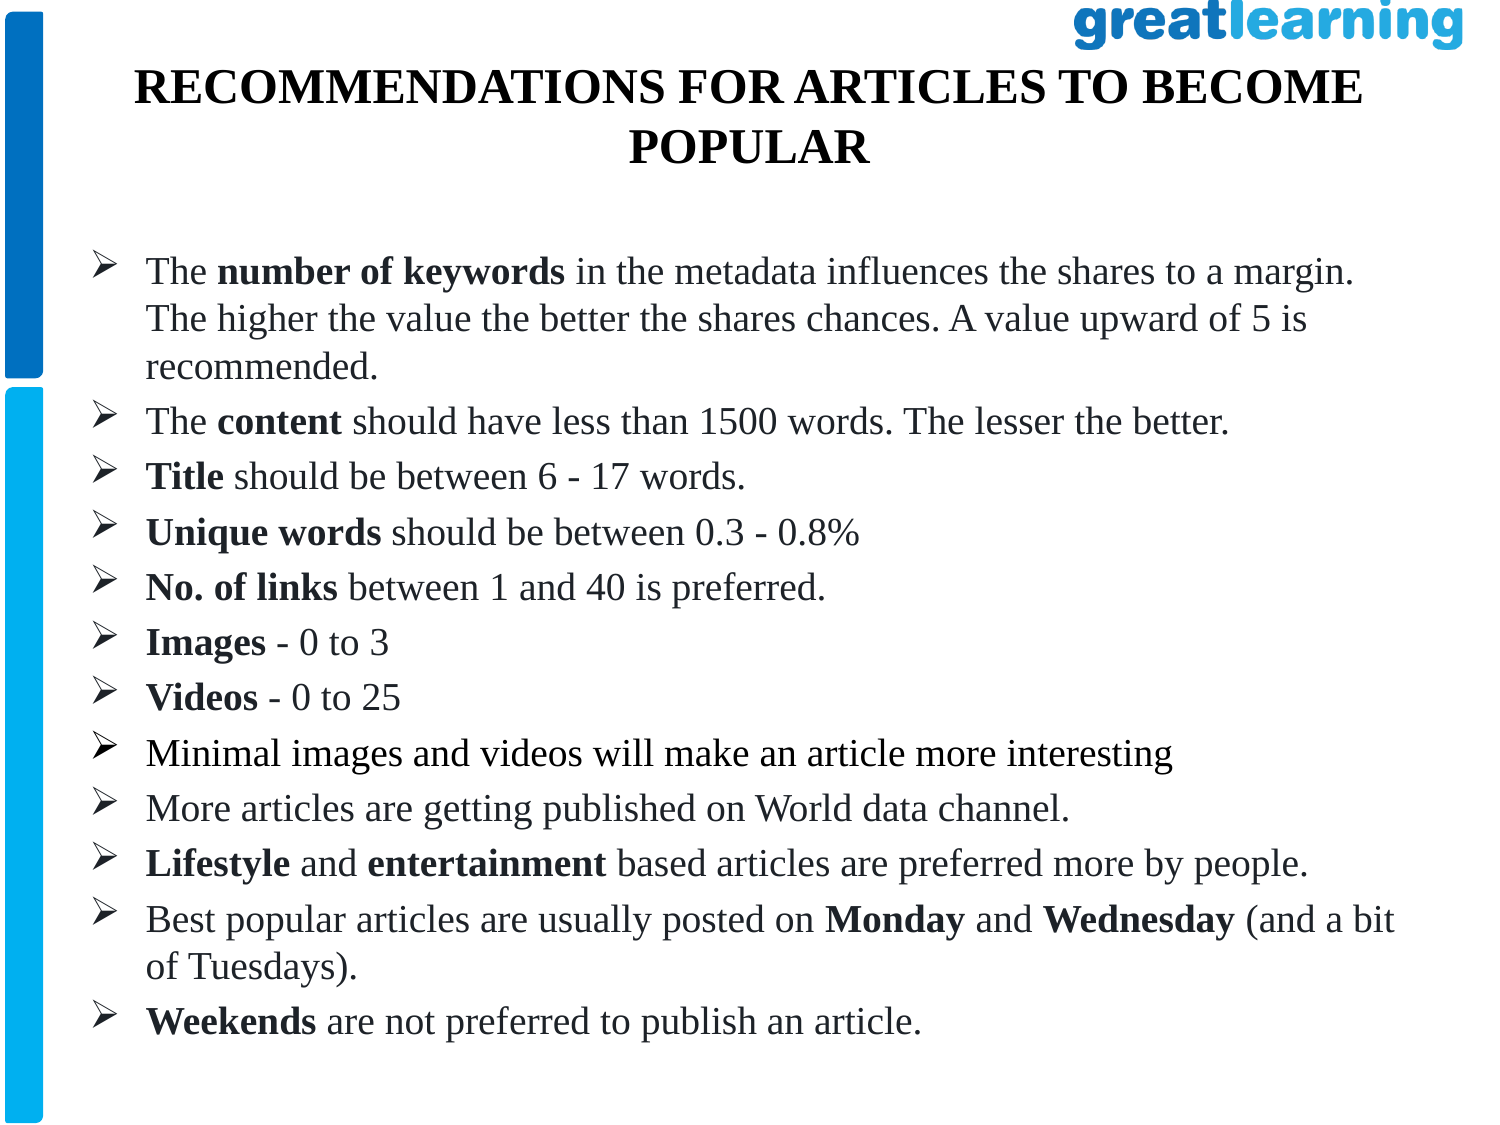

# RECOMMENDATIONS FOR ARTICLES TO BECOME POPULAR
The number of keywords in the metadata influences the shares to a margin. The higher the value the better the shares chances. A value upward of 5 is recommended.
The content should have less than 1500 words. The lesser the better.
Title should be between 6 - 17 words.
Unique words should be between 0.3 - 0.8%
No. of links between 1 and 40 is preferred.
Images - 0 to 3
Videos - 0 to 25
Minimal images and videos will make an article more interesting
More articles are getting published on World data channel.
Lifestyle and entertainment based articles are preferred more by people.
Best popular articles are usually posted on Monday and Wednesday (and a bit of Tuesdays).
Weekends are not preferred to publish an article.